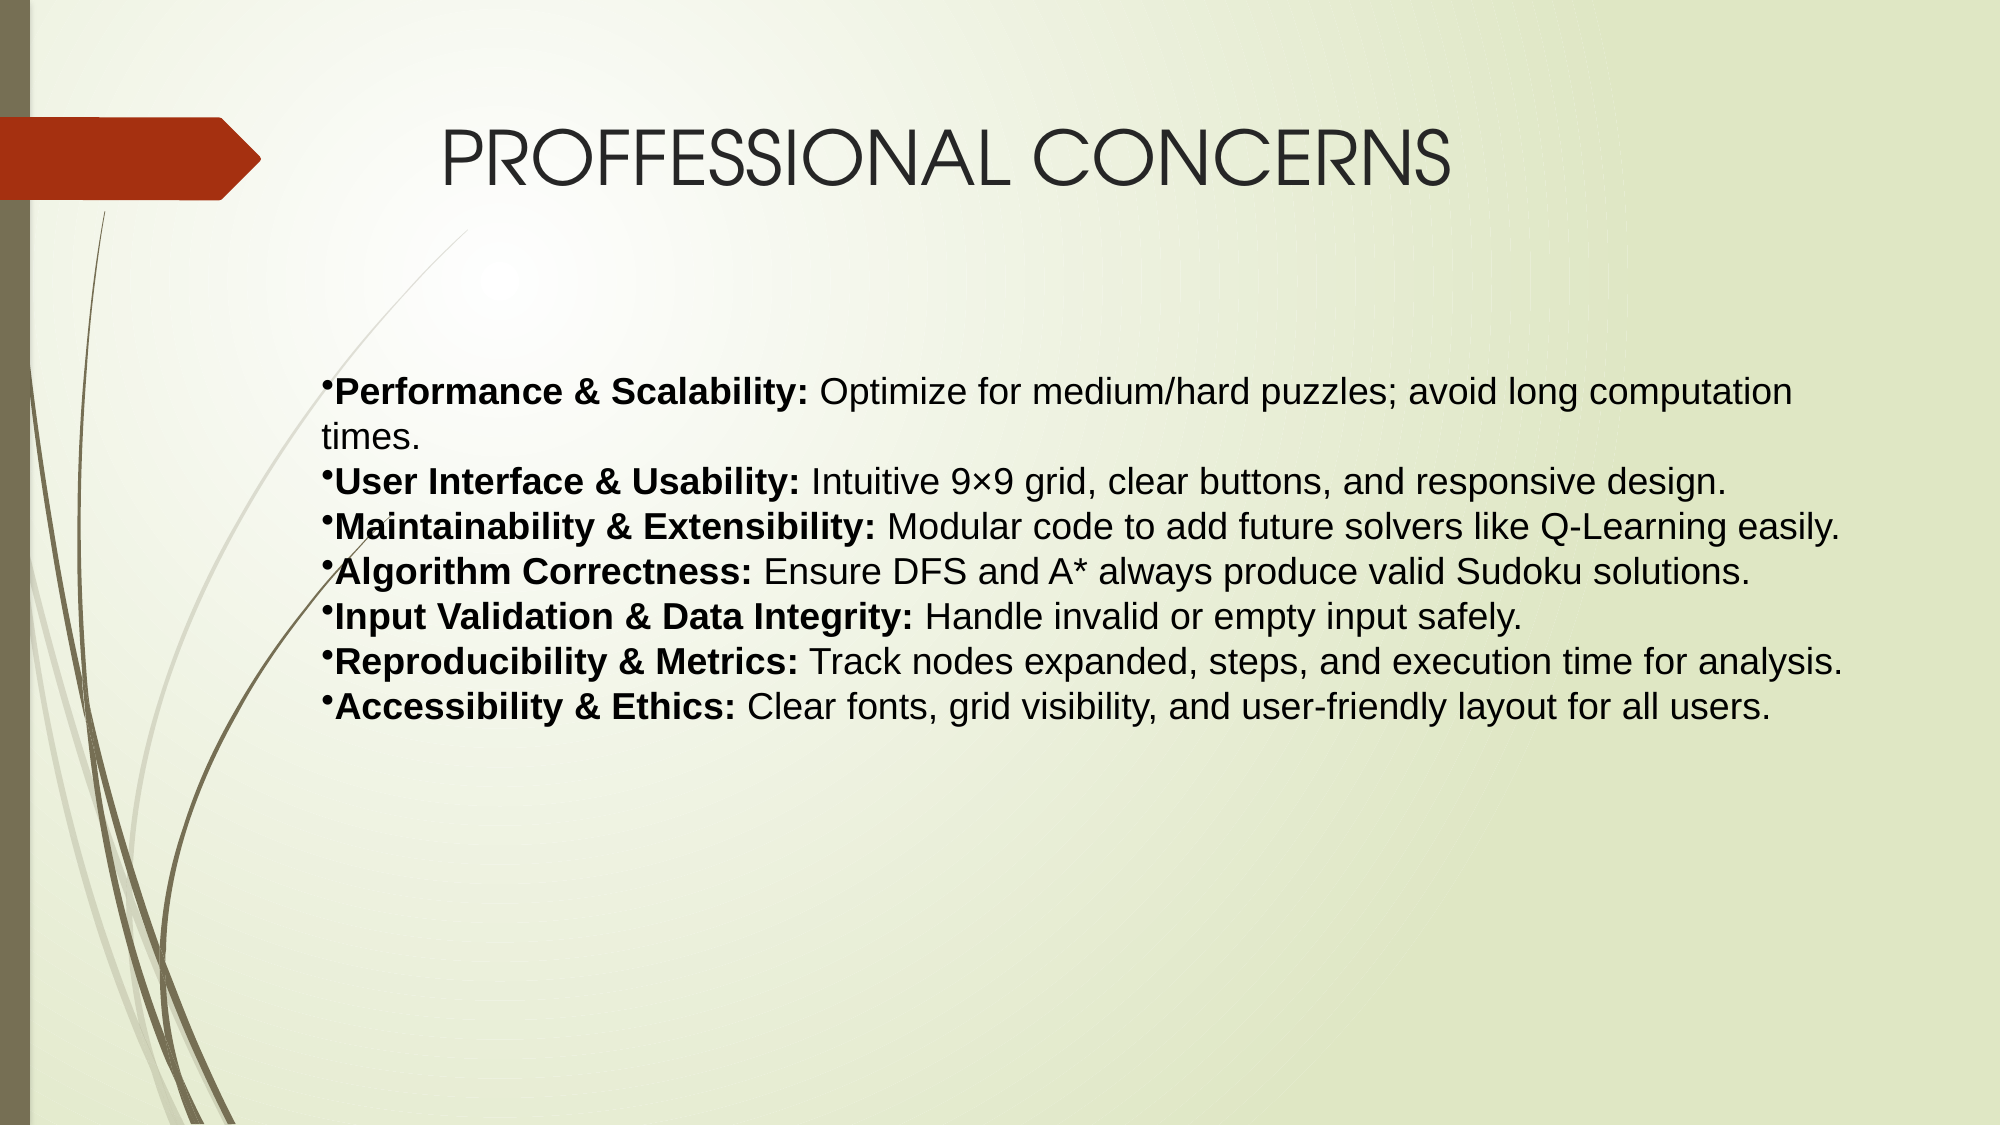

# PROFFESSIONAL CONCERNS
Performance & Scalability: Optimize for medium/hard puzzles; avoid long computation times.
User Interface & Usability: Intuitive 9×9 grid, clear buttons, and responsive design.
Maintainability & Extensibility: Modular code to add future solvers like Q-Learning easily.
Algorithm Correctness: Ensure DFS and A* always produce valid Sudoku solutions.
Input Validation & Data Integrity: Handle invalid or empty input safely.
Reproducibility & Metrics: Track nodes expanded, steps, and execution time for analysis.
Accessibility & Ethics: Clear fonts, grid visibility, and user-friendly layout for all users.